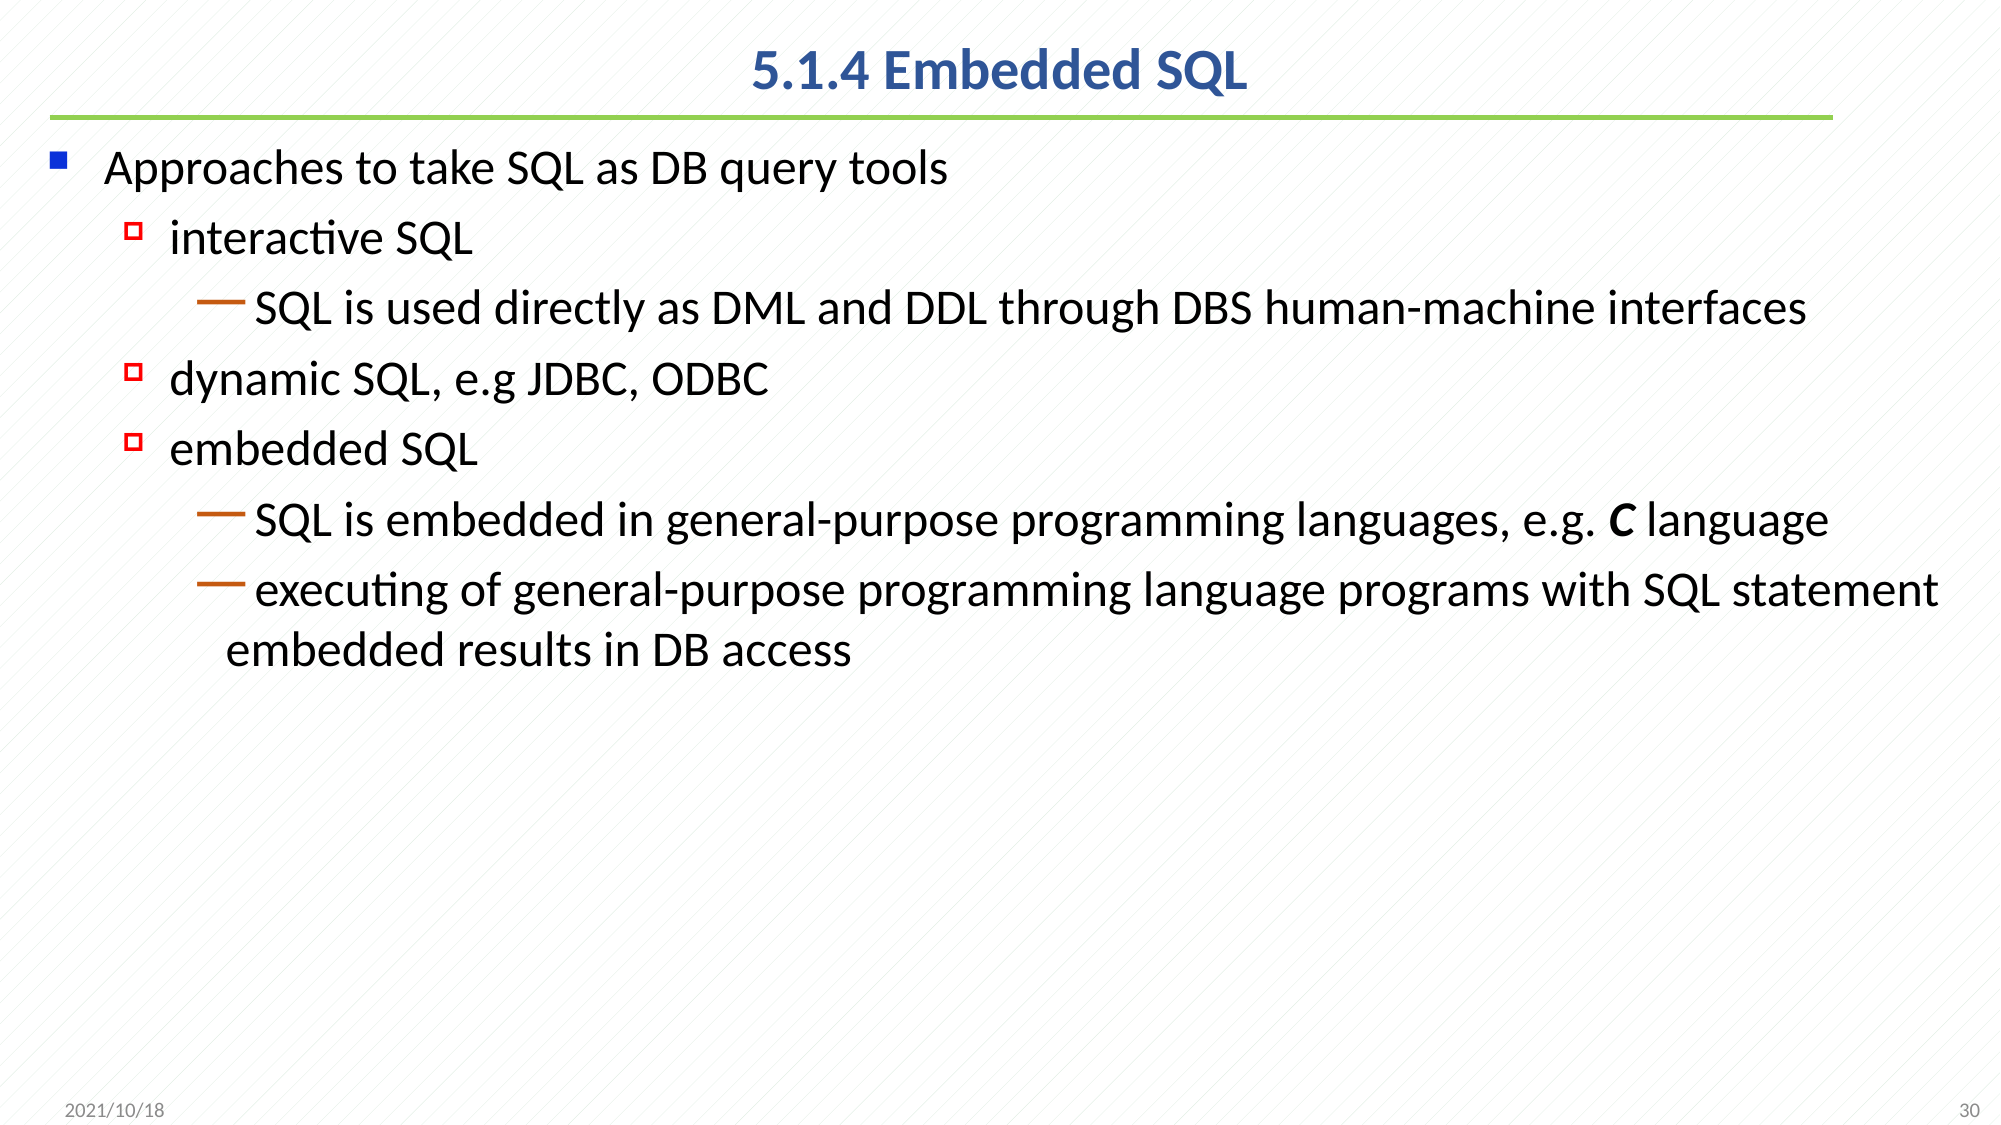

# 5.1.4 Embedded SQL
Approaches to take SQL as DB query tools
interactive SQL
SQL is used directly as DML and DDL through DBS human-machine interfaces
dynamic SQL, e.g JDBC, ODBC
embedded SQL
SQL is embedded in general-purpose programming languages, e.g. C language
executing of general-purpose programming language programs with SQL statement embedded results in DB access

30
2021/10/18